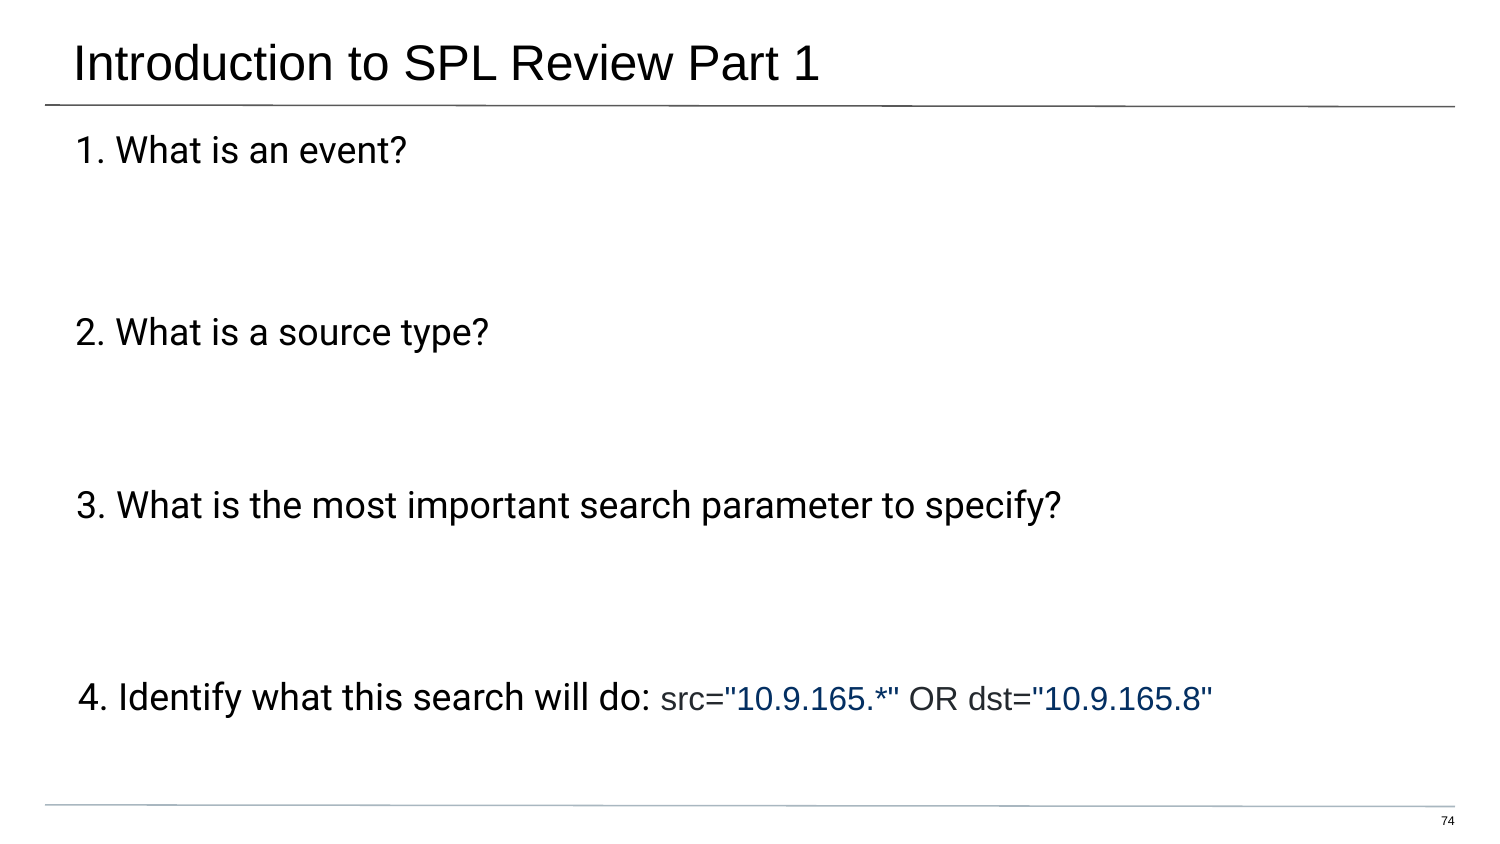

# Introduction to SPL Review Part 1
1. What is an event?
2. What is a source type?
3. What is the most important search parameter to specify?
4. Identify what this search will do: src="10.9.165.*" OR dst="10.9.165.8"

74